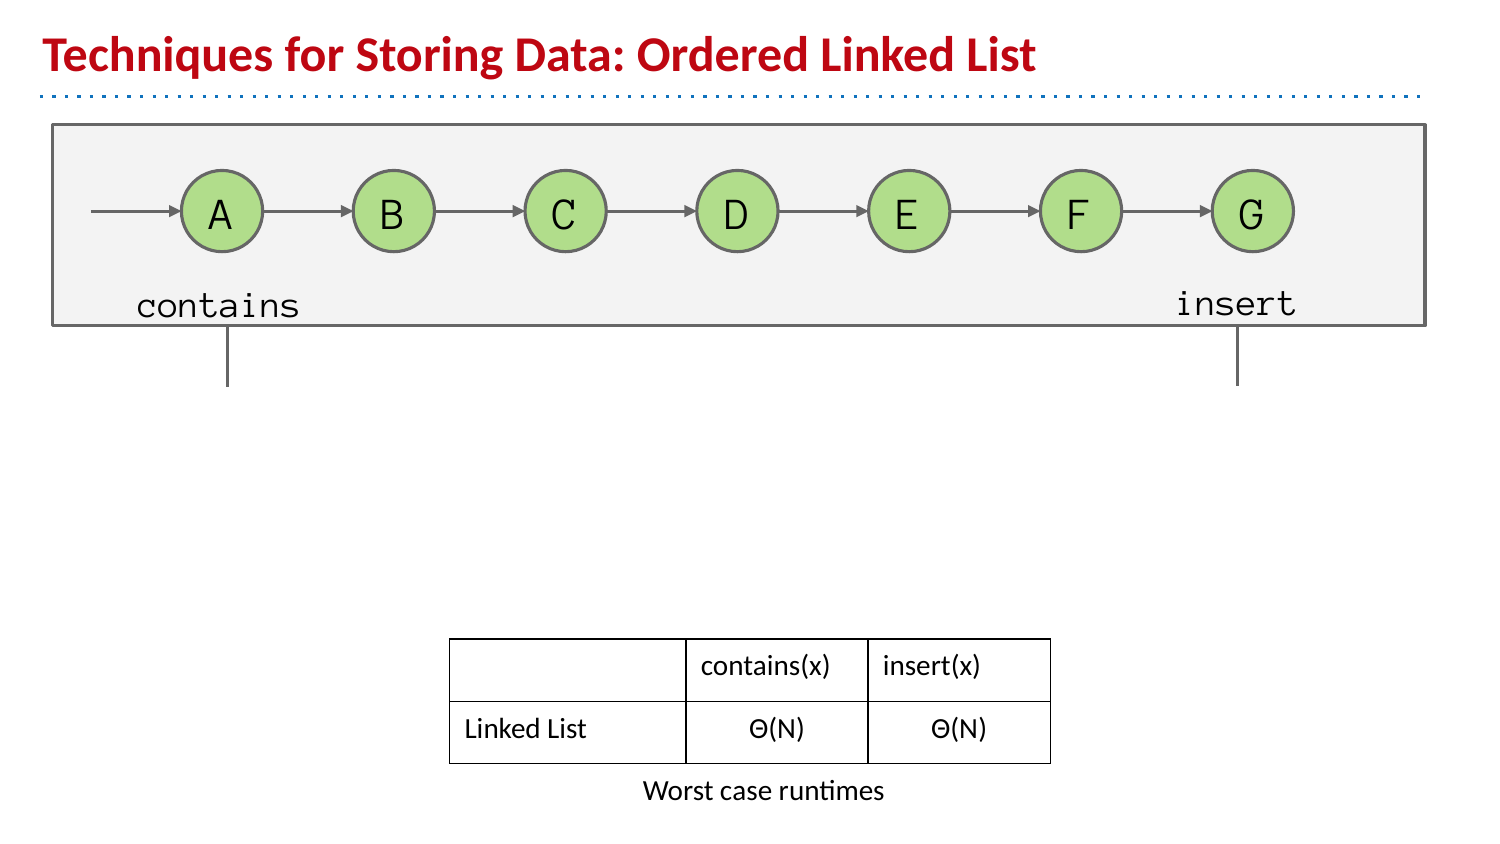

# Techniques for Storing Data: Ordered Linked List

A
B
C
D
E
F
G
insert
contains

|  | contains(x) | insert(x) |
| --- | --- | --- |
| Linked List | Θ(N) | Θ(N) |
Worst case runtimes